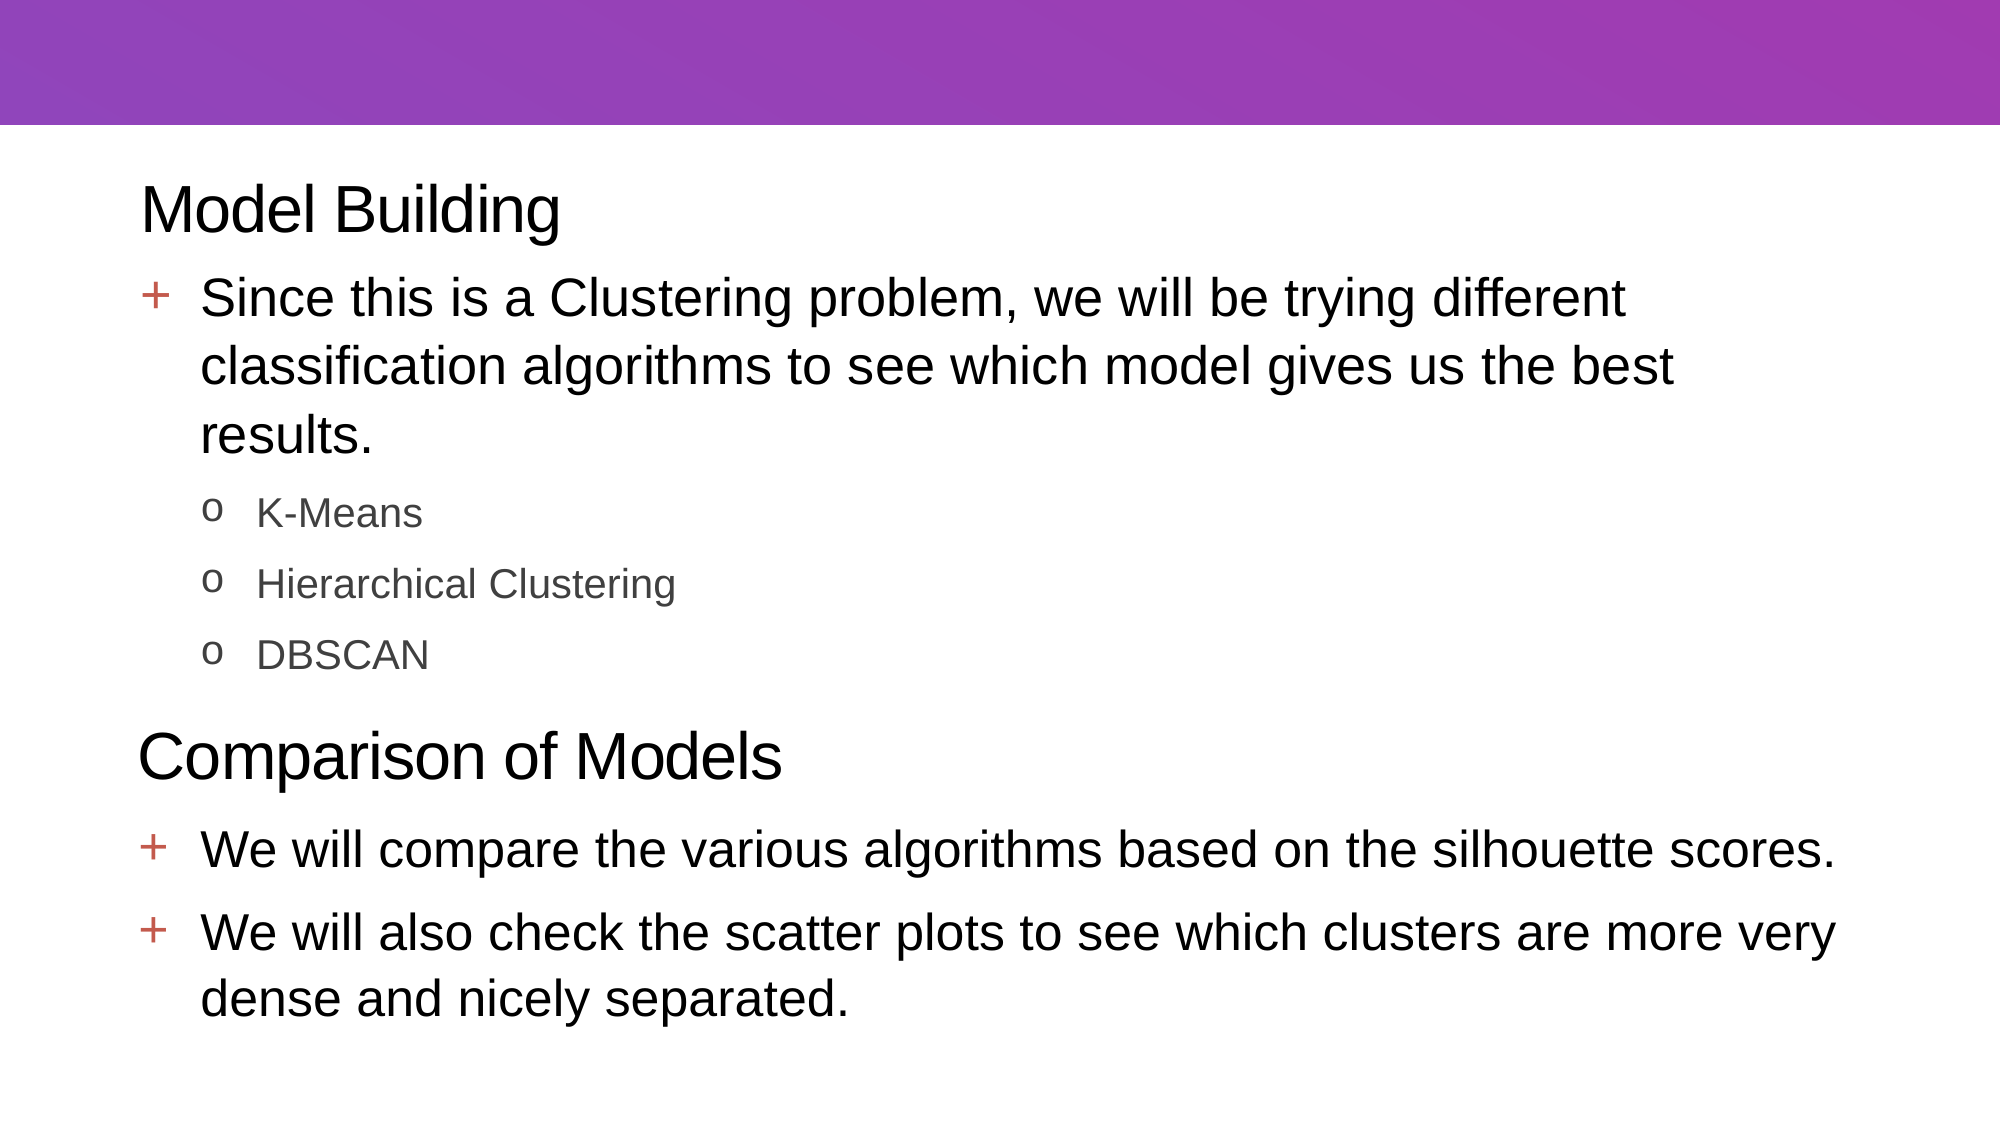

# Model Building
Since this is a Clustering problem, we will be trying different classification algorithms to see which model gives us the best results.
K-Means
Hierarchical Clustering
DBSCAN
Comparison of Models
We will compare the various algorithms based on the silhouette scores.
We will also check the scatter plots to see which clusters are more very dense and nicely separated.